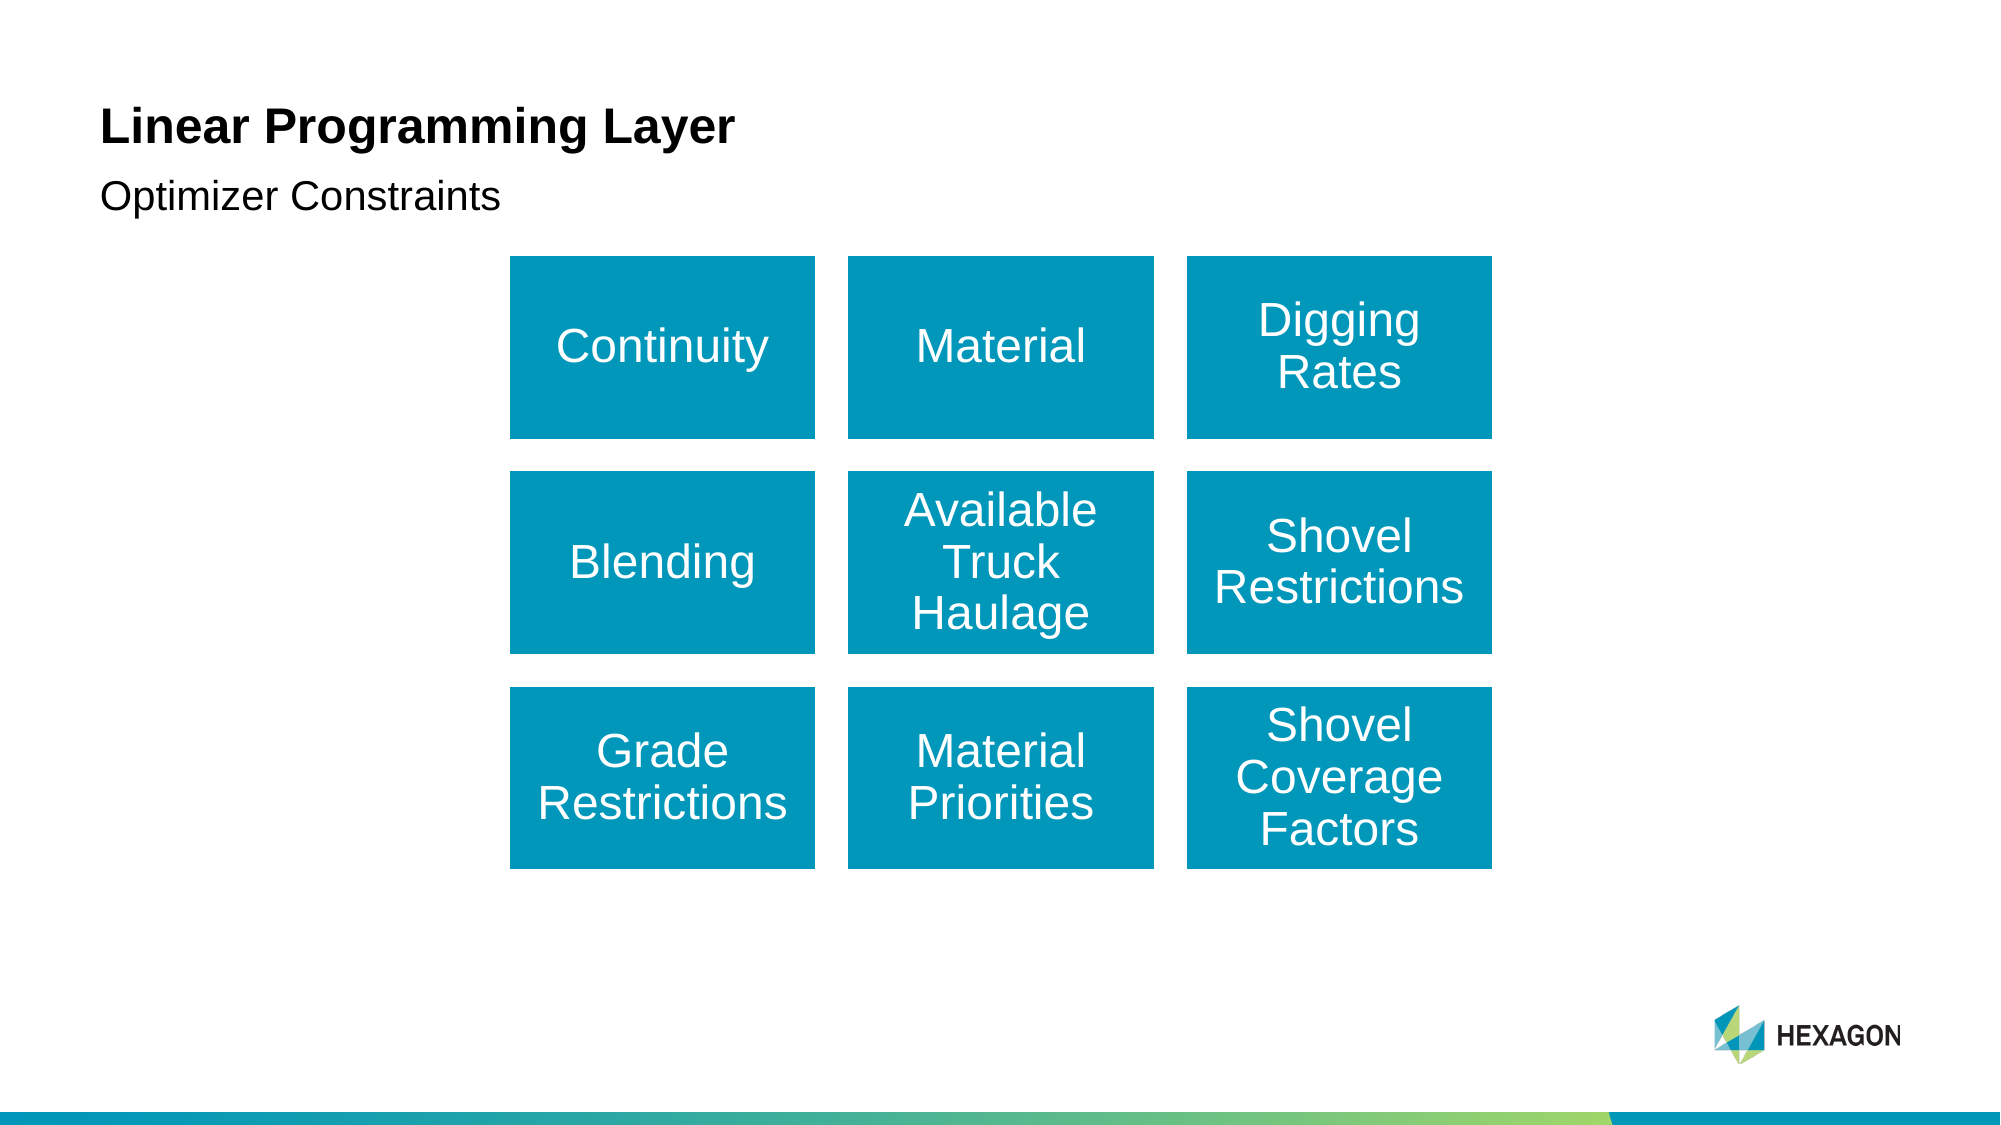

# Linear Programming Layer
Optimizer Constraints
Continuity
Material
Digging Rates
Blending
Available Truck Haulage
Shovel Restrictions
Grade Restrictions
Material Priorities
Shovel Coverage Factors